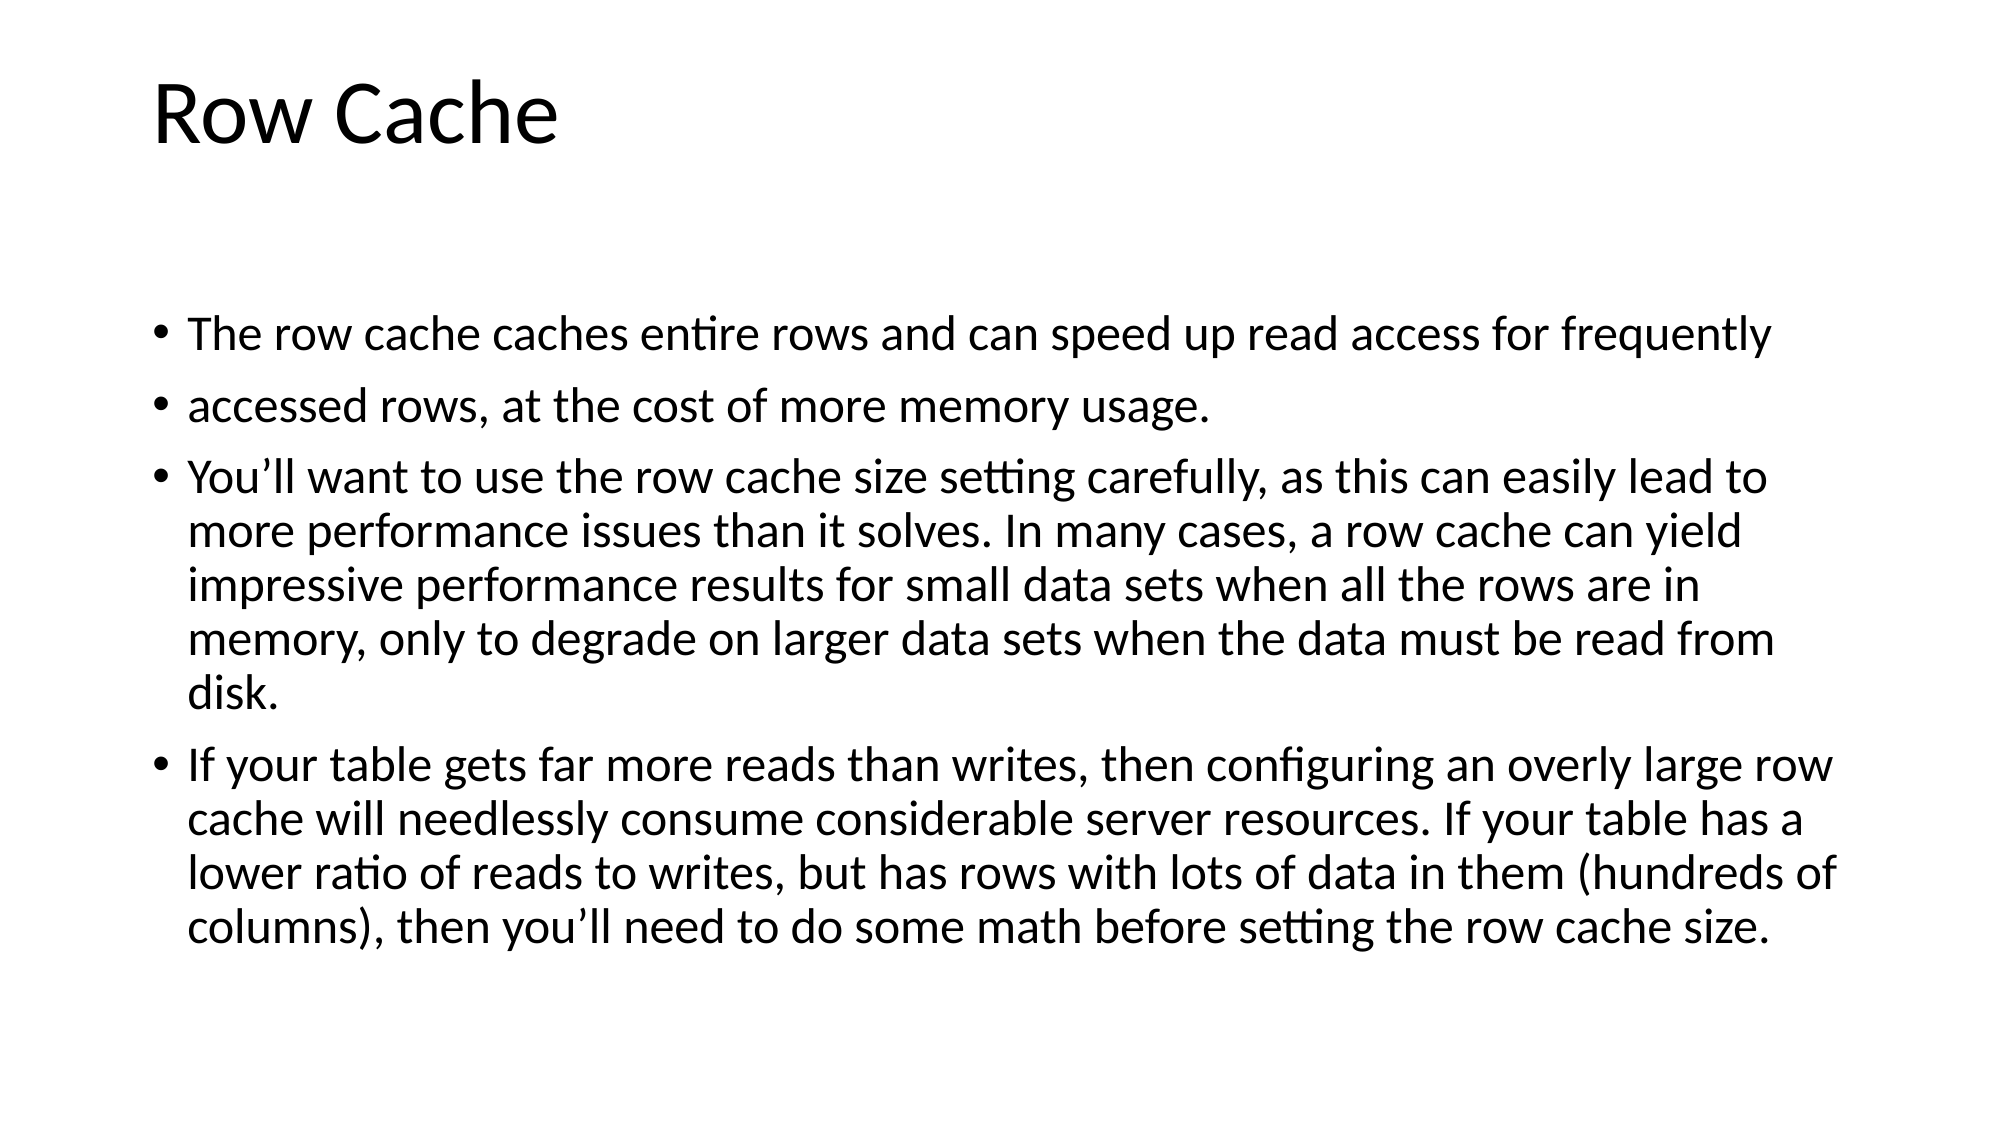

# Row Cache
The row cache caches entire rows and can speed up read access for frequently
accessed rows, at the cost of more memory usage.
You’ll want to use the row cache size setting carefully, as this can easily lead to more performance issues than it solves. In many cases, a row cache can yield impressive performance results for small data sets when all the rows are in memory, only to degrade on larger data sets when the data must be read from disk.
If your table gets far more reads than writes, then configuring an overly large row cache will needlessly consume considerable server resources. If your table has a lower ratio of reads to writes, but has rows with lots of data in them (hundreds of columns), then you’ll need to do some math before setting the row cache size.